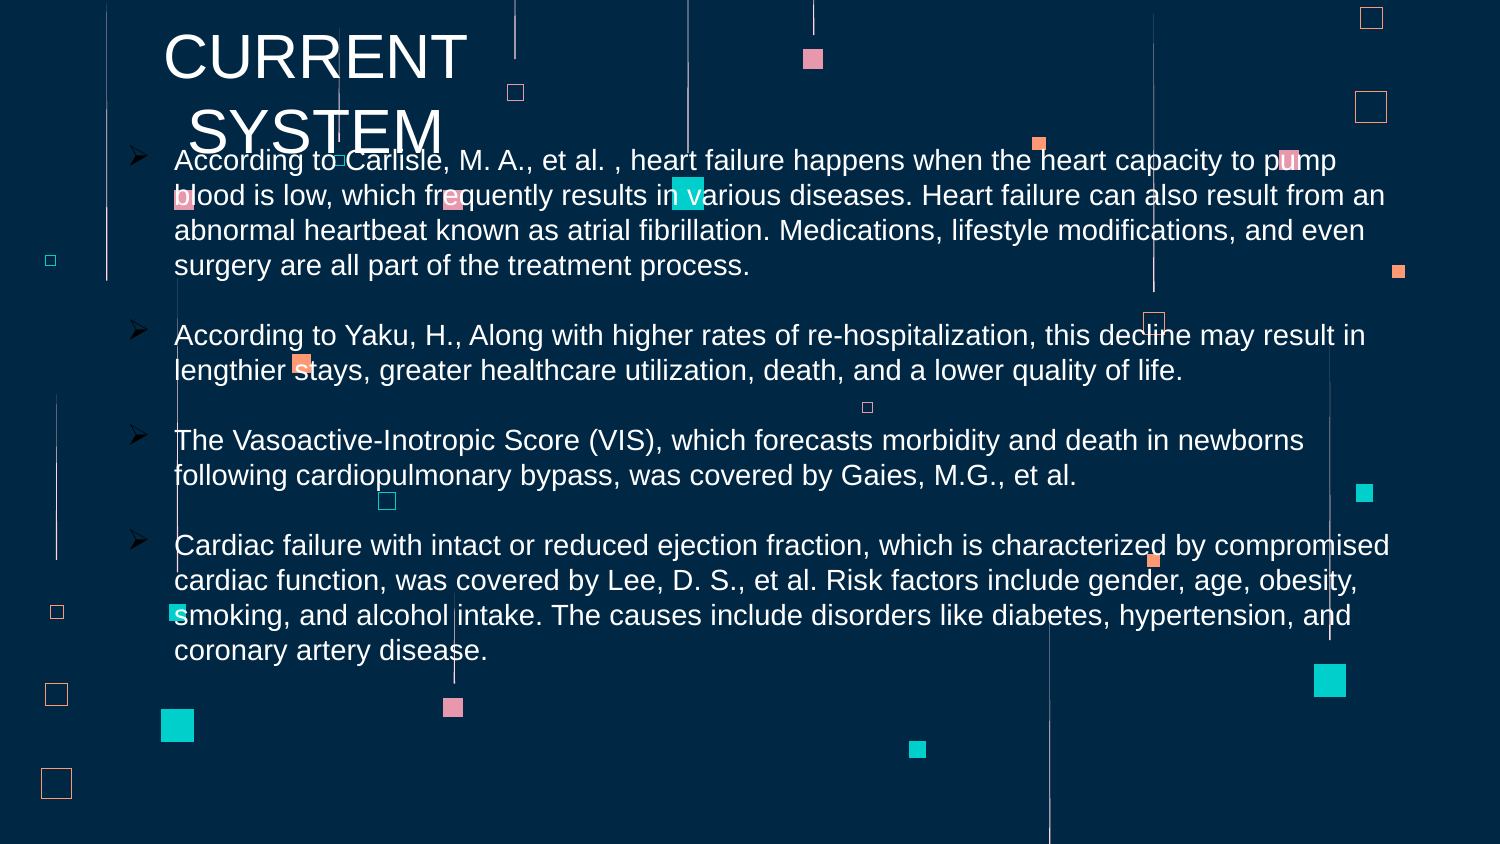

# CURRENT SYSTEM
According to Carlisle, M. A., et al. , heart failure happens when the heart capacity to pump blood is low, which frequently results in various diseases. Heart failure can also result from an abnormal heartbeat known as atrial fibrillation. Medications, lifestyle modifications, and even surgery are all part of the treatment process.

According to Yaku, H., Along with higher rates of re-hospitalization, this decline may result in lengthier stays, greater healthcare utilization, death, and a lower quality of life.

The Vasoactive-Inotropic Score (VIS), which forecasts morbidity and death in newborns following cardiopulmonary bypass, was covered by Gaies, M.G., et al.

Cardiac failure with intact or reduced ejection fraction, which is characterized by compromised cardiac function, was covered by Lee, D. S., et al. Risk factors include gender, age, obesity, smoking, and alcohol intake. The causes include disorders like diabetes, hypertension, and coronary artery disease.